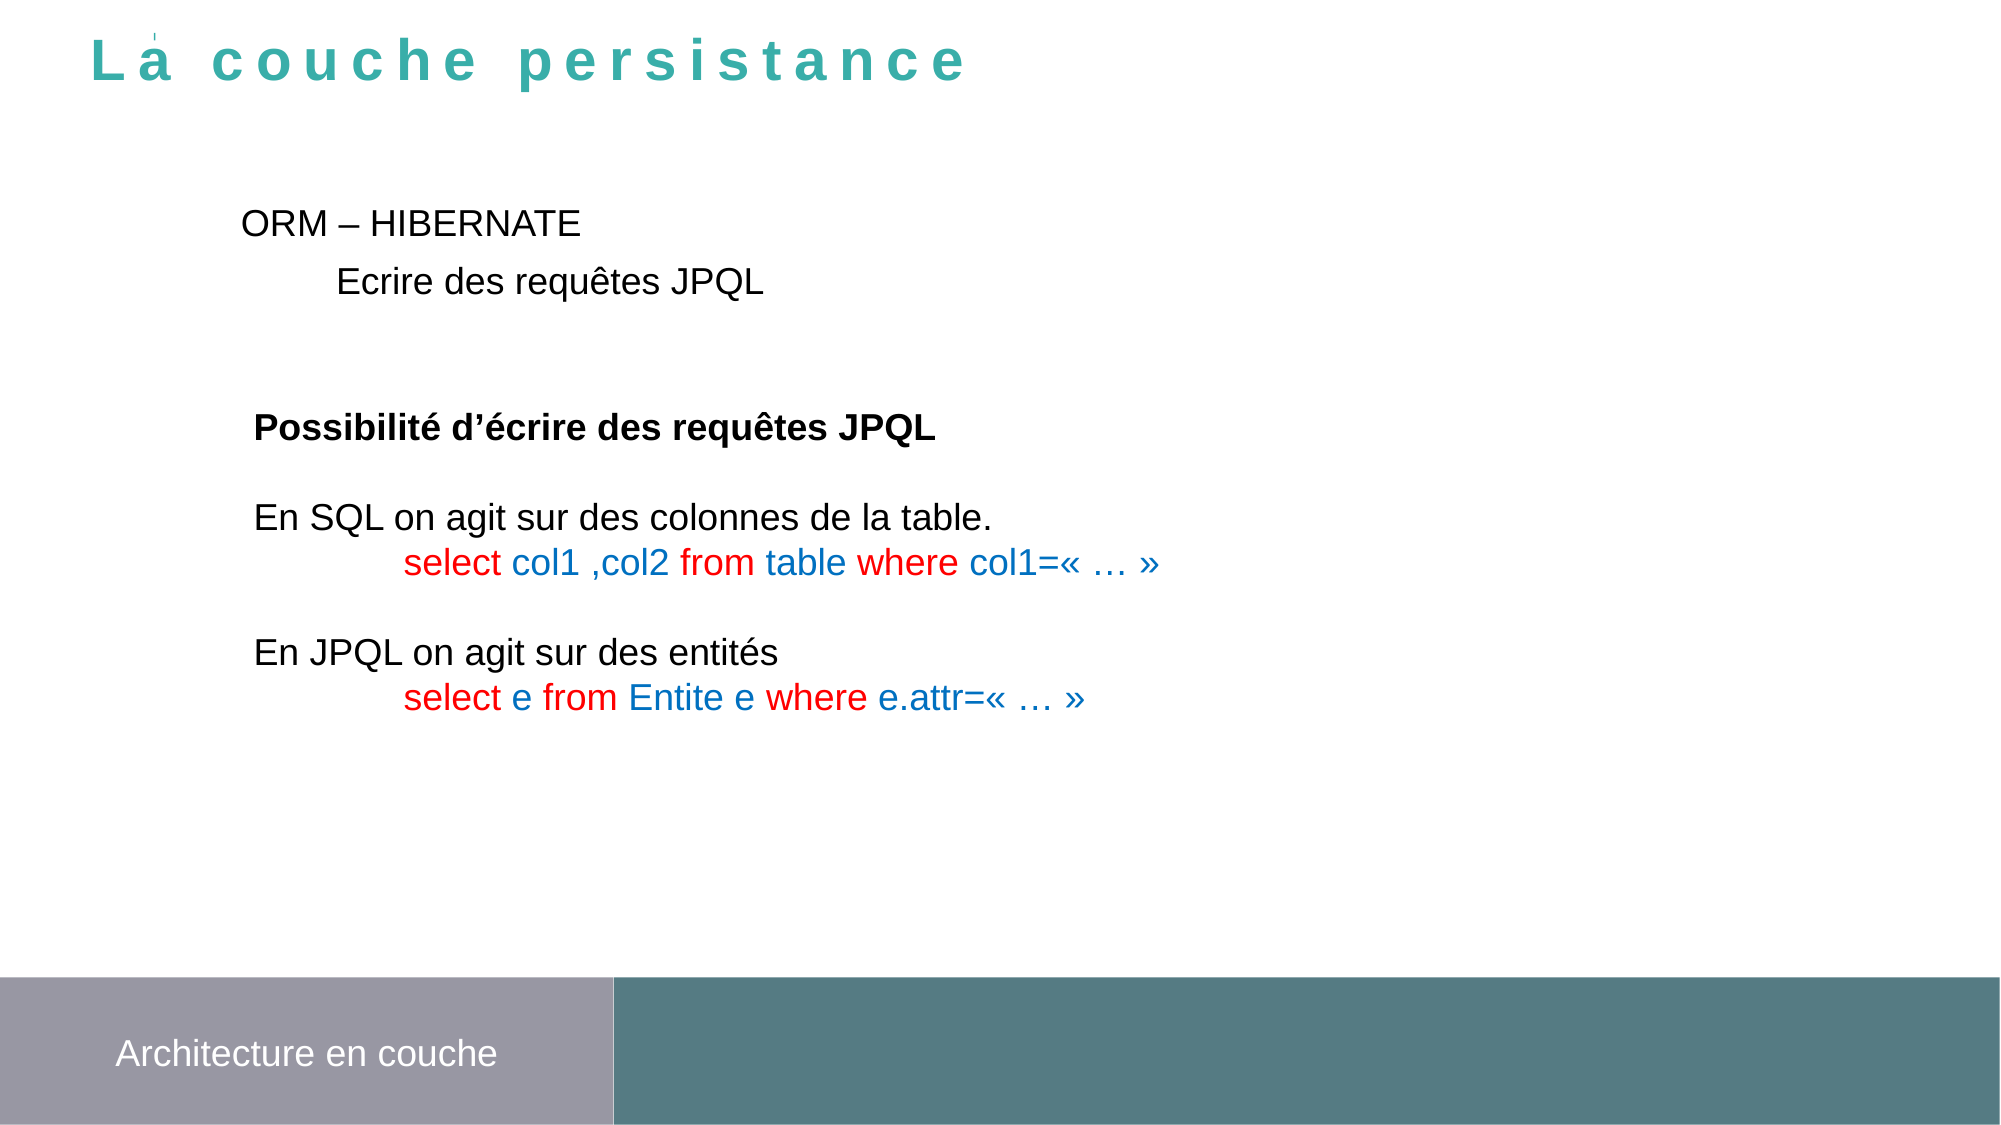

La couche persistance
ORM – HIBERNATE
Ecrire des requêtes JPQL
Possibilité d’écrire des requêtes JPQL

En SQL on agit sur des colonnes de la table.
	select col1 ,col2 from table where col1=« … »

En JPQL on agit sur des entités
	select e from Entite e where e.attr=« … »

Architecture en couche